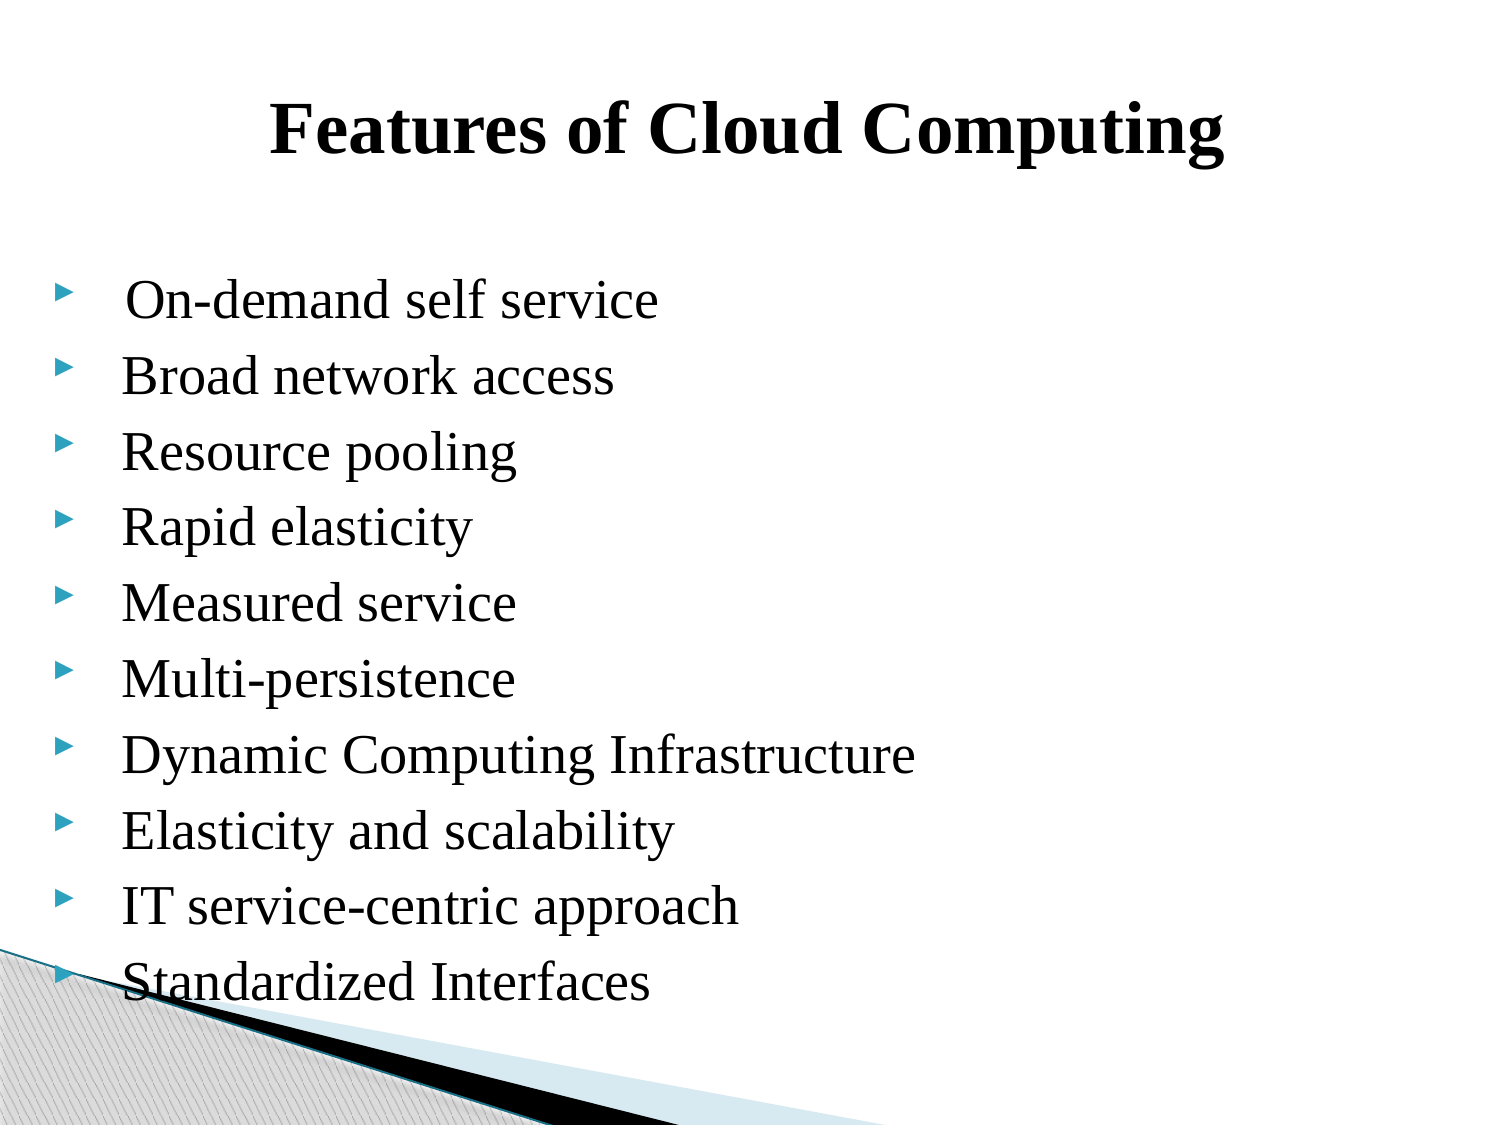

# Features of Cloud Computing
  On-demand self service
  Broad network access
  Resource pooling
  Rapid elasticity
  Measured service
  Multi-persistence
  Dynamic Computing Infrastructure
  Elasticity and scalability
  IT service-centric approach
  Standardized Interfaces